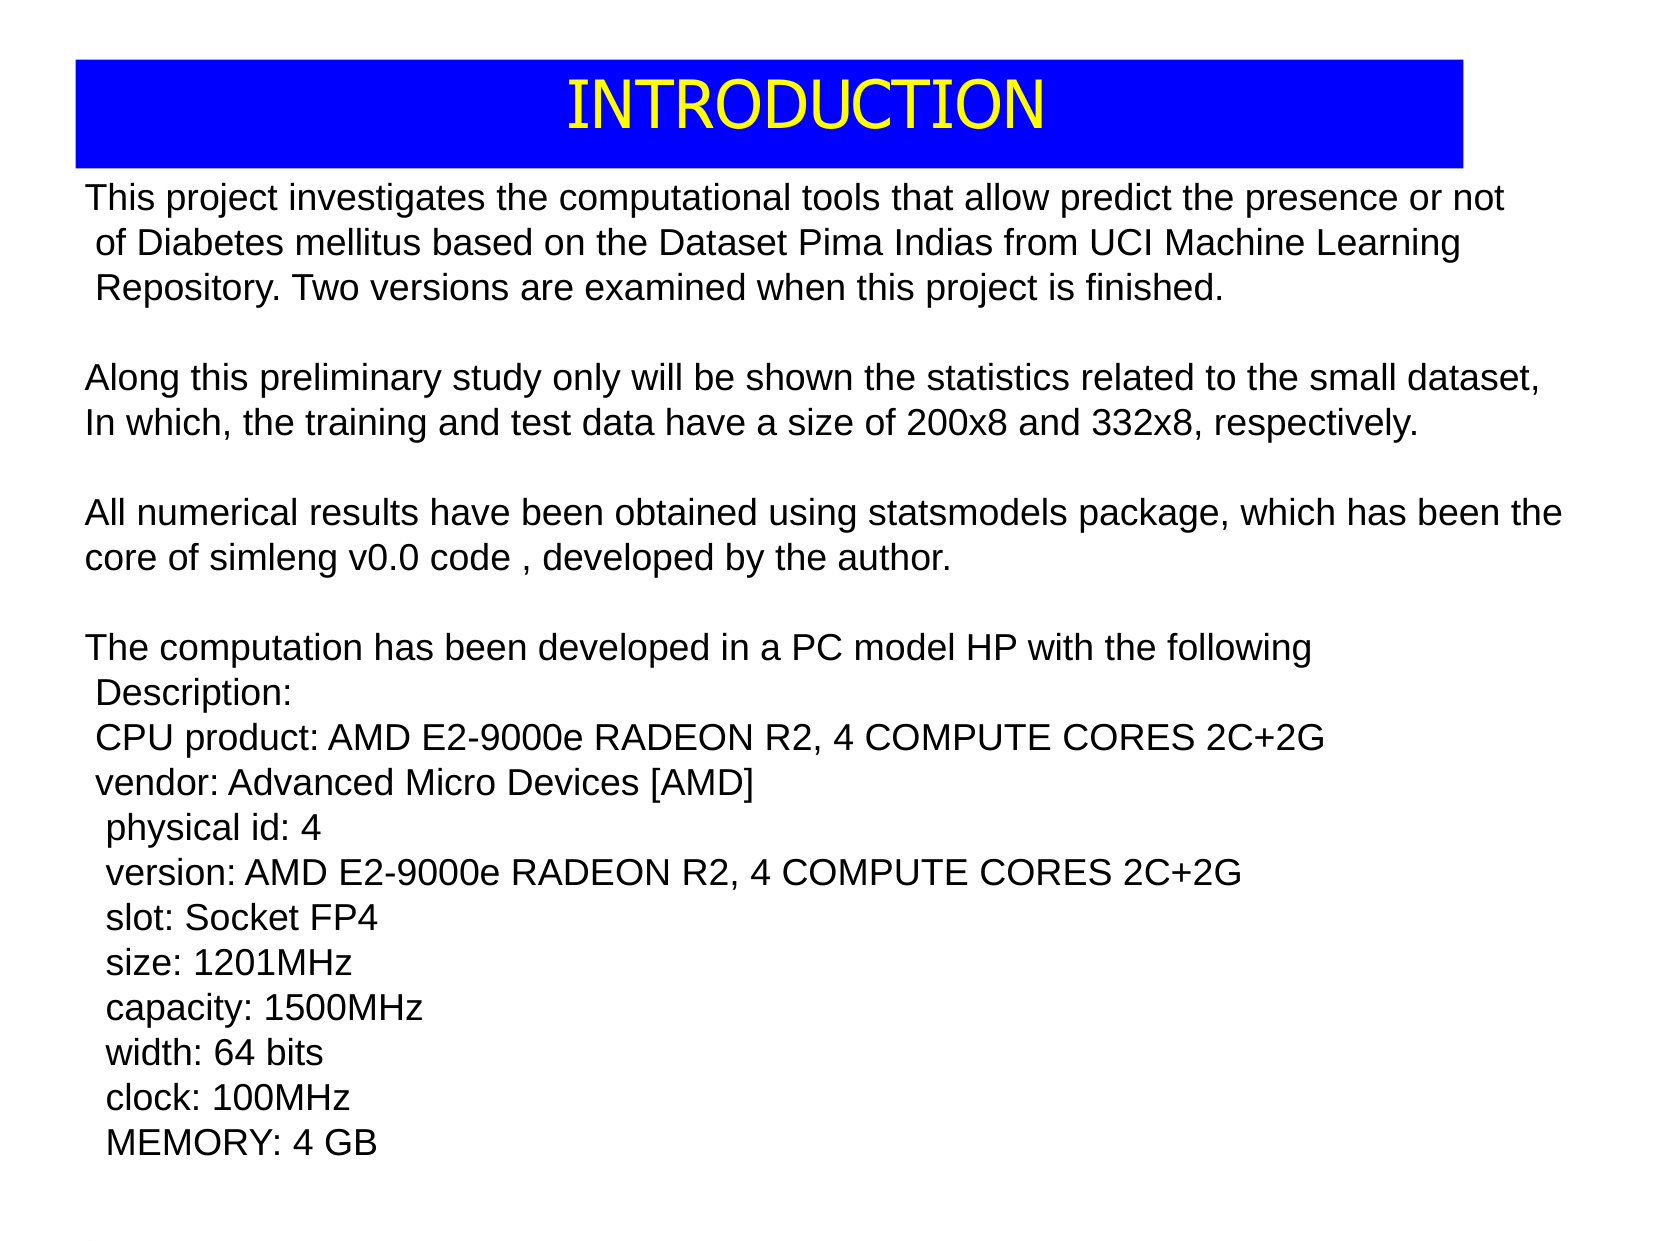

INTRODUCTION
This project investigates the computational tools that allow predict the presence or not
 of Diabetes mellitus based on the Dataset Pima Indias from UCI Machine Learning
 Repository. Two versions are examined when this project is finished.

Along this preliminary study only will be shown the statistics related to the small dataset,
In which, the training and test data have a size of 200x8 and 332x8, respectively.

All numerical results have been obtained using statsmodels package, which has been the
core of simleng v0.0 code , developed by the author.

The computation has been developed in a PC model HP with the following
 Description:
 CPU product: AMD E2-9000e RADEON R2, 4 COMPUTE CORES 2C+2G
 vendor: Advanced Micro Devices [AMD]
  physical id: 4
  version: AMD E2-9000e RADEON R2, 4 COMPUTE CORES 2C+2G
  slot: Socket FP4
  size: 1201MHz
  capacity: 1500MHz
  width: 64 bits
  clock: 100MHz
  MEMORY: 4 GB

.